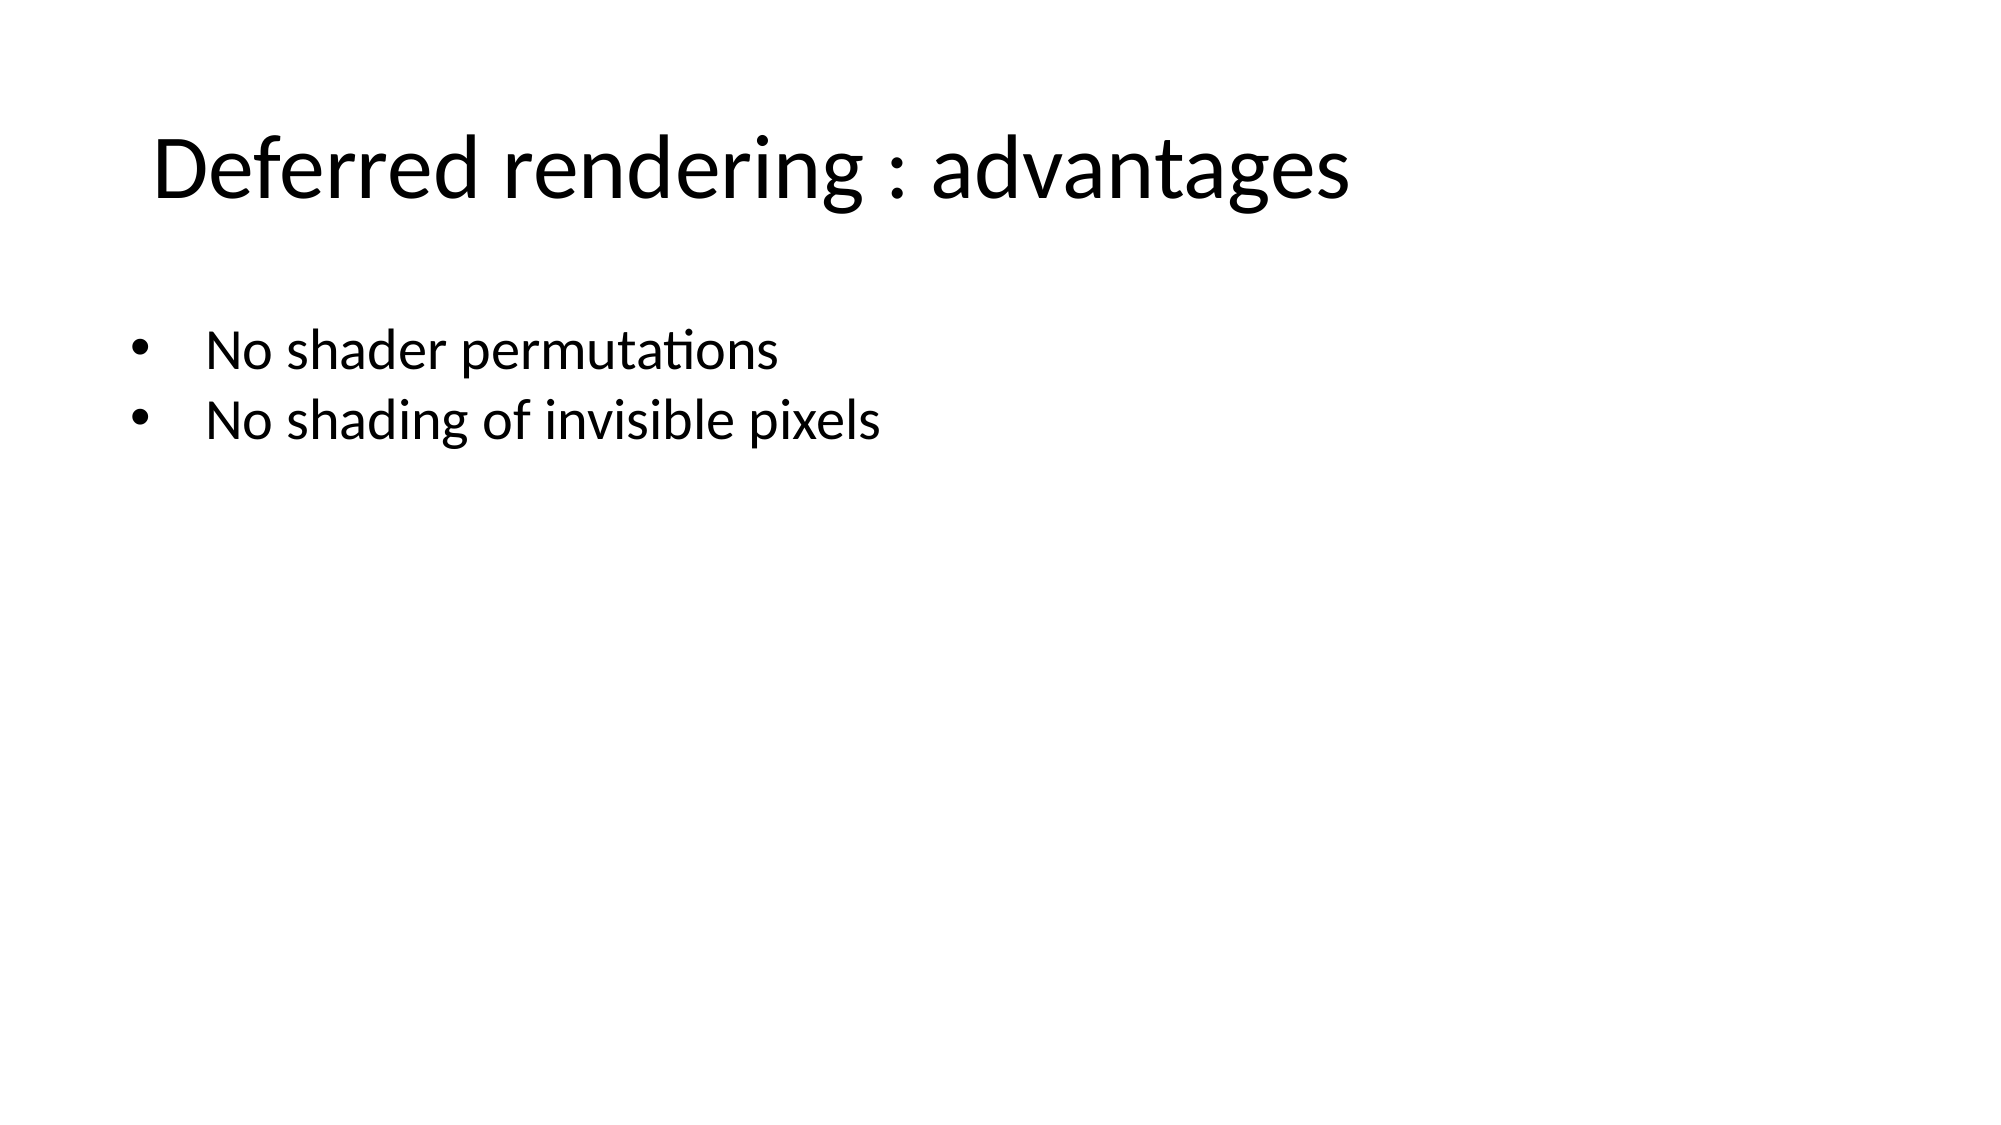

# Deferred rendering : advantages
No shader permutations
No shading of invisible pixels